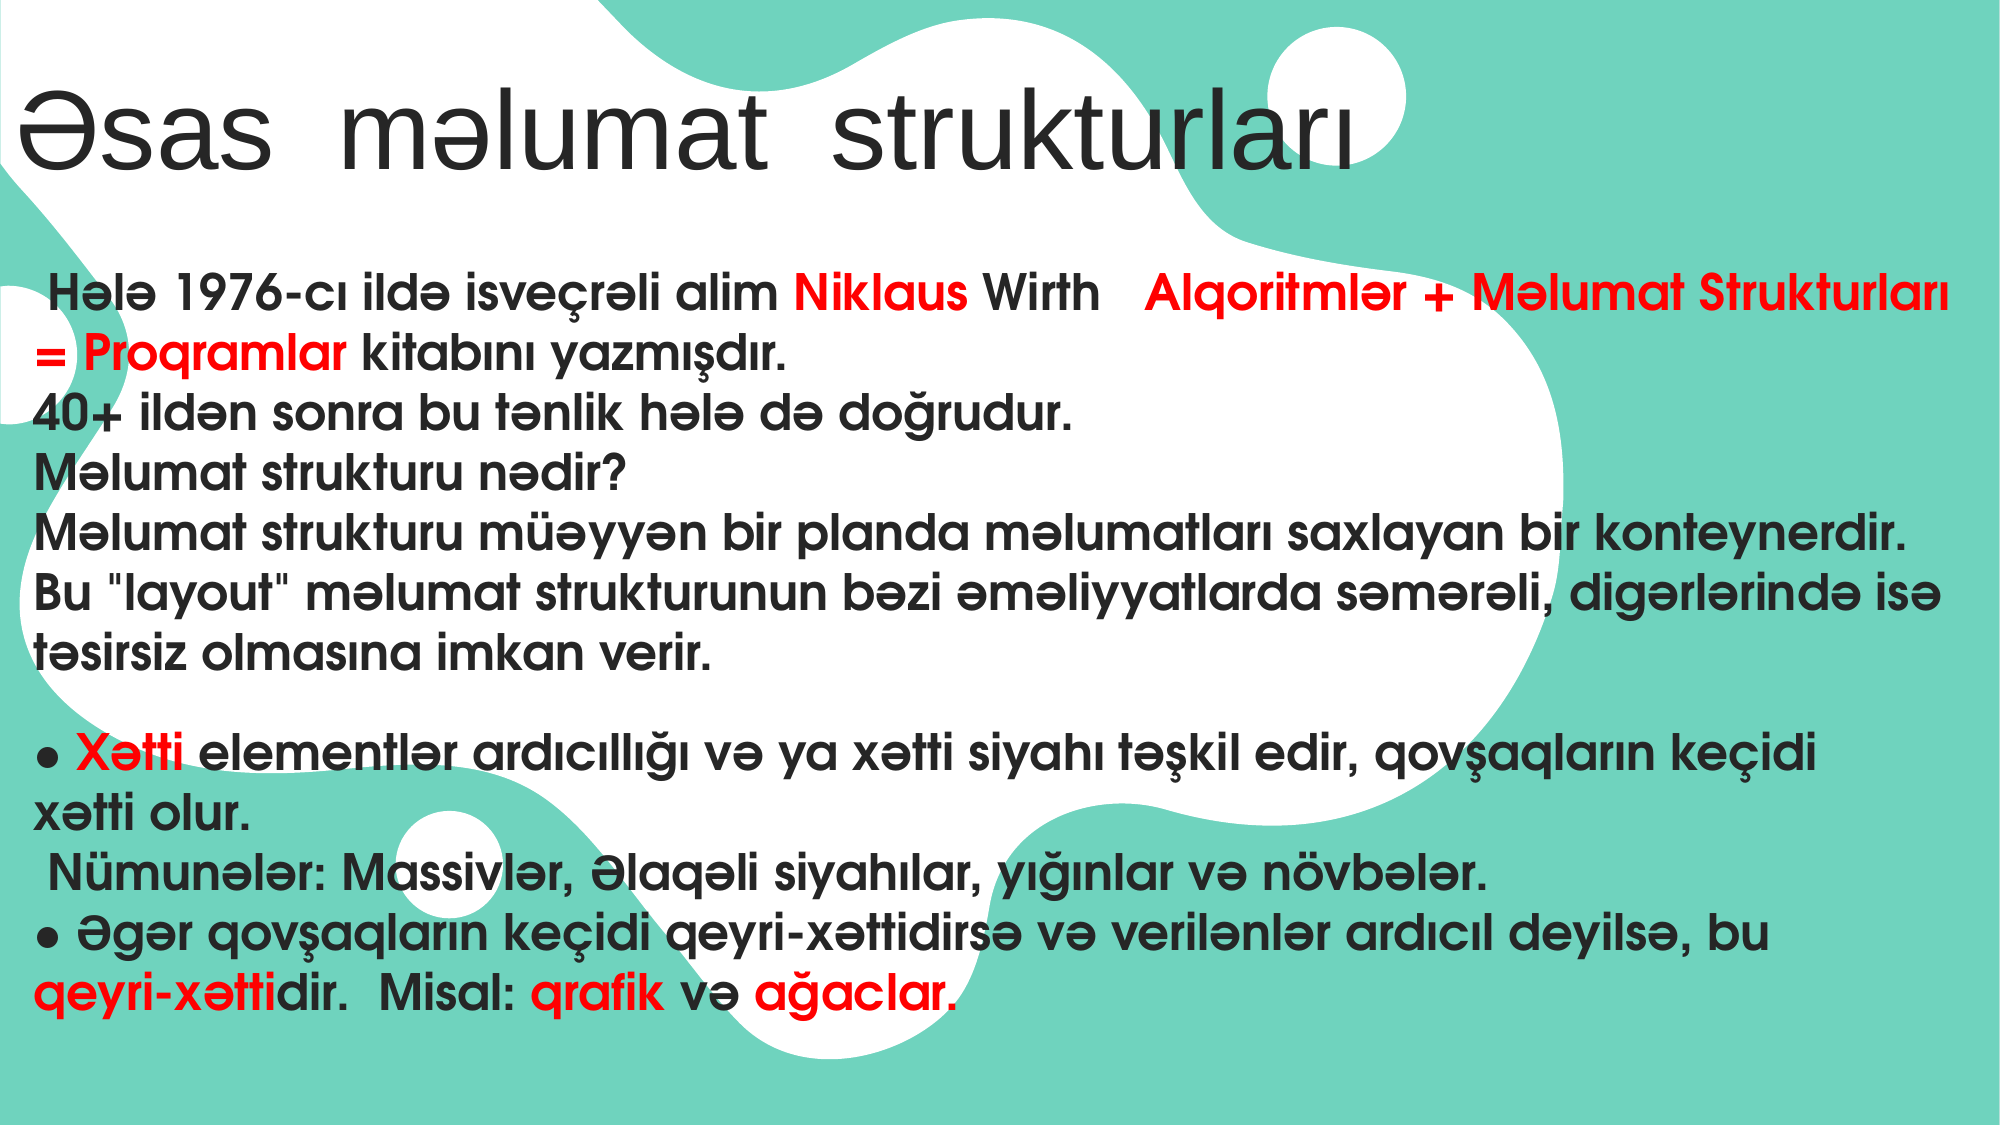

Əsas  məlumat  strukturları

 Hələ 1976-cı ildə isveçrəli alim Niklaus Wirth   Alqoritmlər + Məlumat Strukturları = Proqramlar kitabını yazmışdır.
40+ ildən sonra bu tənlik hələ də doğrudur.
Məlumat strukturu nədir?
Məlumat strukturu müəyyən bir planda məlumatları saxlayan bir konteynerdir. Bu "layout" məlumat strukturunun bəzi əməliyyatlarda səmərəli, digərlərində isə təsirsiz olmasına imkan verir.
• Xətti elementlər ardıcıllığı və ya xətti siyahı təşkil edir, qovşaqların keçidi xətti olur.
 Nümunələr: Massivlər, Əlaqəli siyahılar, yığınlar və növbələr.
• Əgər qovşaqların keçidi qeyri-xəttidirsə və verilənlər ardıcıl deyilsə, bu qeyri-xəttidir.  Misal: qrafik və ağaclar.